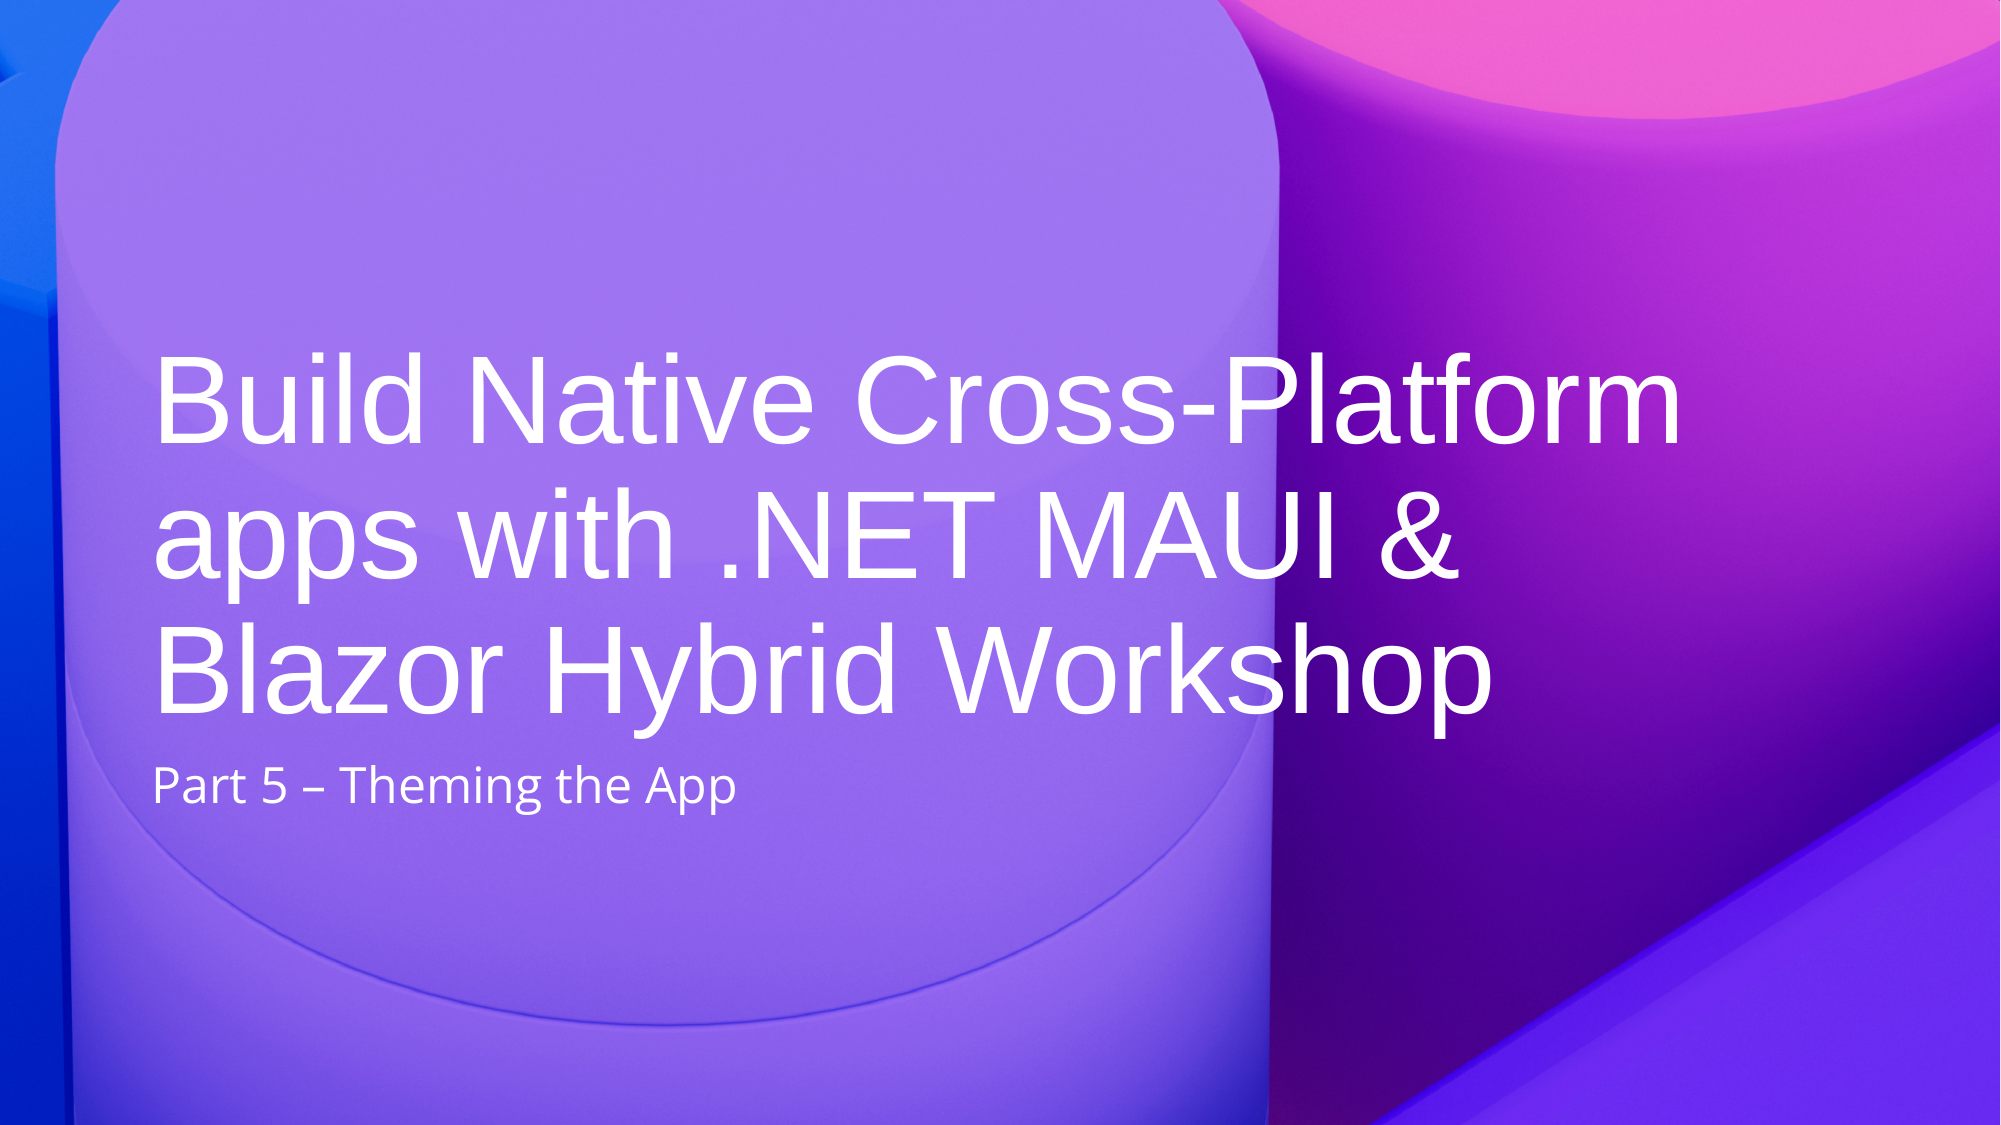

# Build Native Cross-Platform apps with .NET MAUI & Blazor Hybrid Workshop
Part 5 – Theming the App